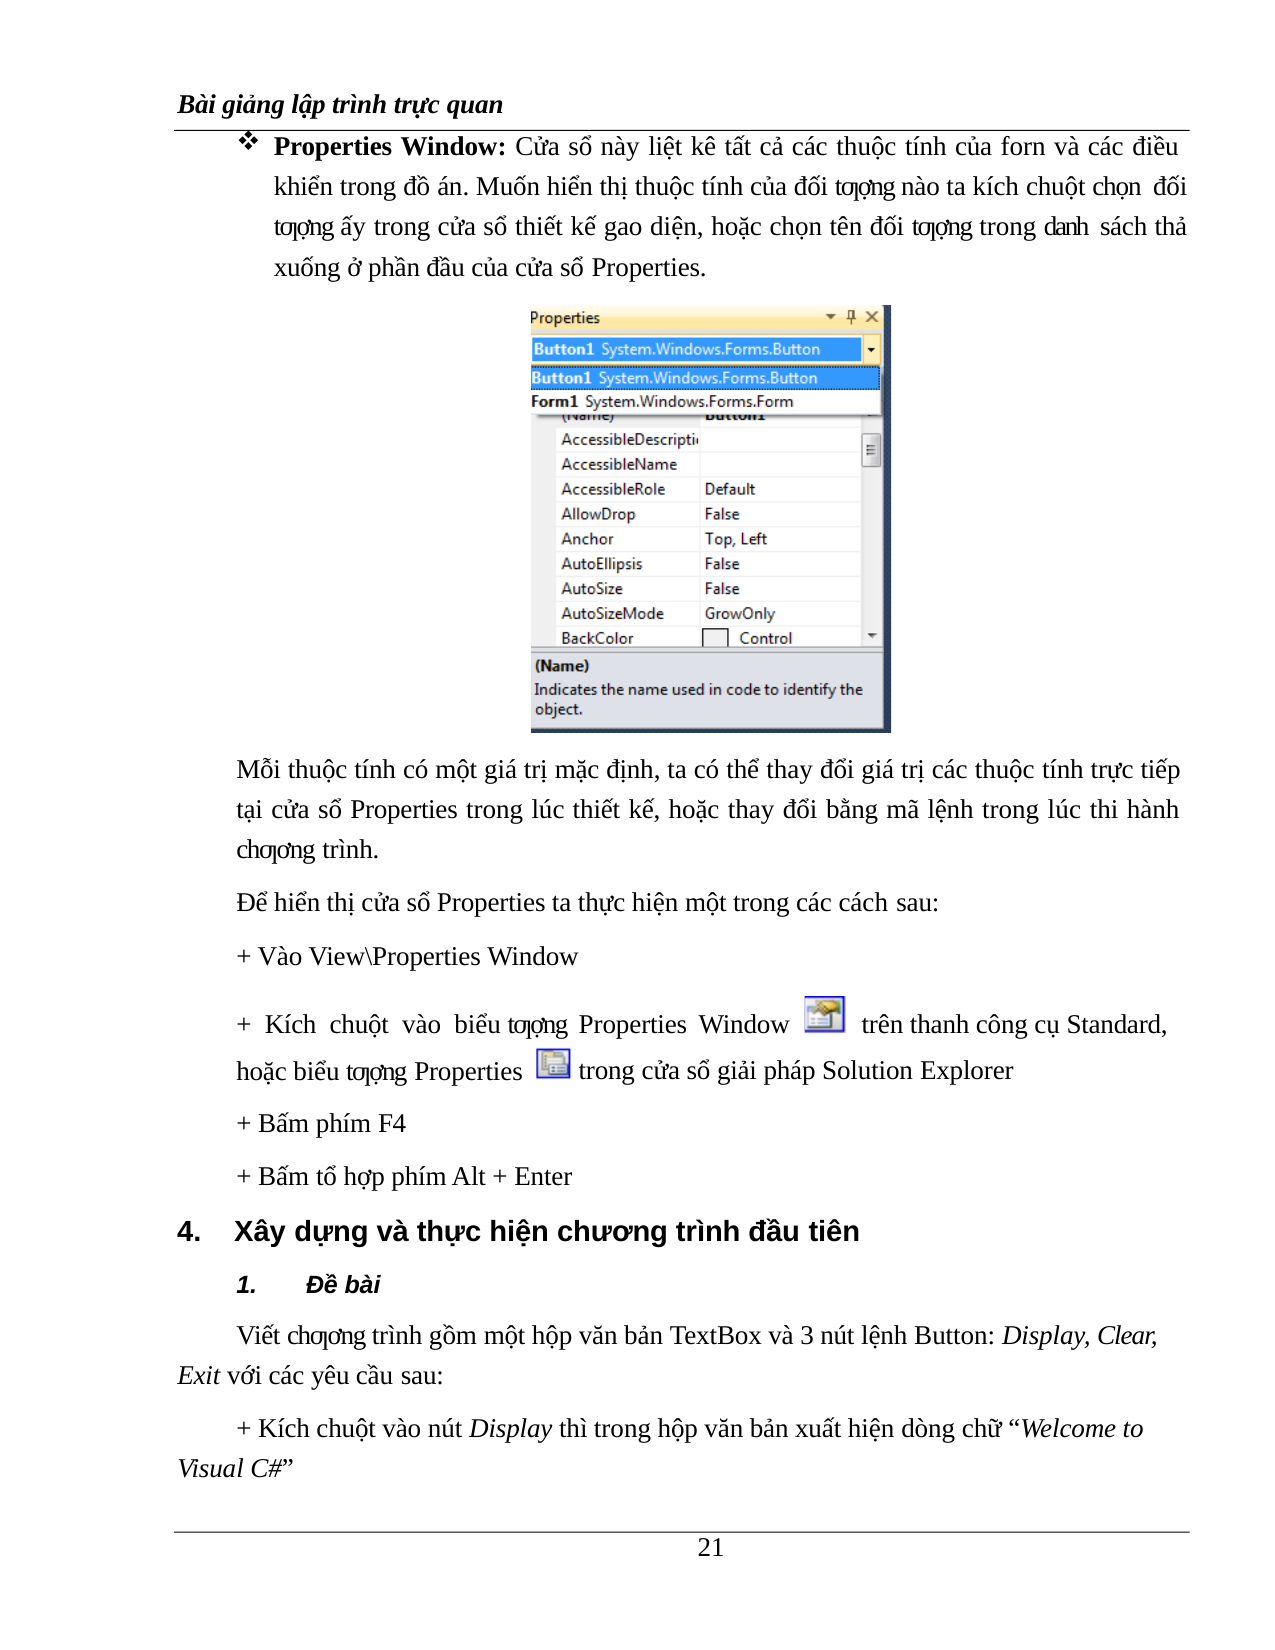

Bài giảng lập trình trực quan
Properties Window: Cửa sổ này liệt kê tất cả các thuộc tính của forn và các điều  khiển trong đồ án. Muốn hiển thị thuộc tính của đối tƣợng nào ta kích chuột chọn  đối tƣợng ấy trong cửa sổ thiết kế gao diện, hoặc chọn tên đối tƣợng trong danh  sách thả xuống ở phần đầu của cửa sổ Properties.

Mỗi thuộc tính có một giá trị mặc định, ta có thể thay đổi giá trị các thuộc tính trực tiếp  tại cửa sổ Properties trong lúc thiết kế, hoặc thay đổi bằng mã lệnh trong lúc thi hành  chƣơng trình.
Để hiển thị cửa sổ Properties ta thực hiện một trong các cách sau:
+ Vào View\Properties Window

+  Kích  chuột  vào  biểu tƣợng  Properties Window	trên thanh công cụ Standard,

hoặc biểu tƣợng Properties
+ Bấm phím F4
+ Bấm tổ hợp phím Alt + Enter
trong cửa sổ giải pháp Solution Explorer
Xây dựng và thực hiện chương trình đầu tiên
Đề bài
Viết chƣơng trình gồm một hộp văn bản TextBox và 3 nút lệnh Button: Display, Clear,  Exit với các yêu cầu sau:
+ Kích chuột vào nút Display thì trong hộp văn bản xuất hiện dòng chữ “Welcome to  Visual C#”
21